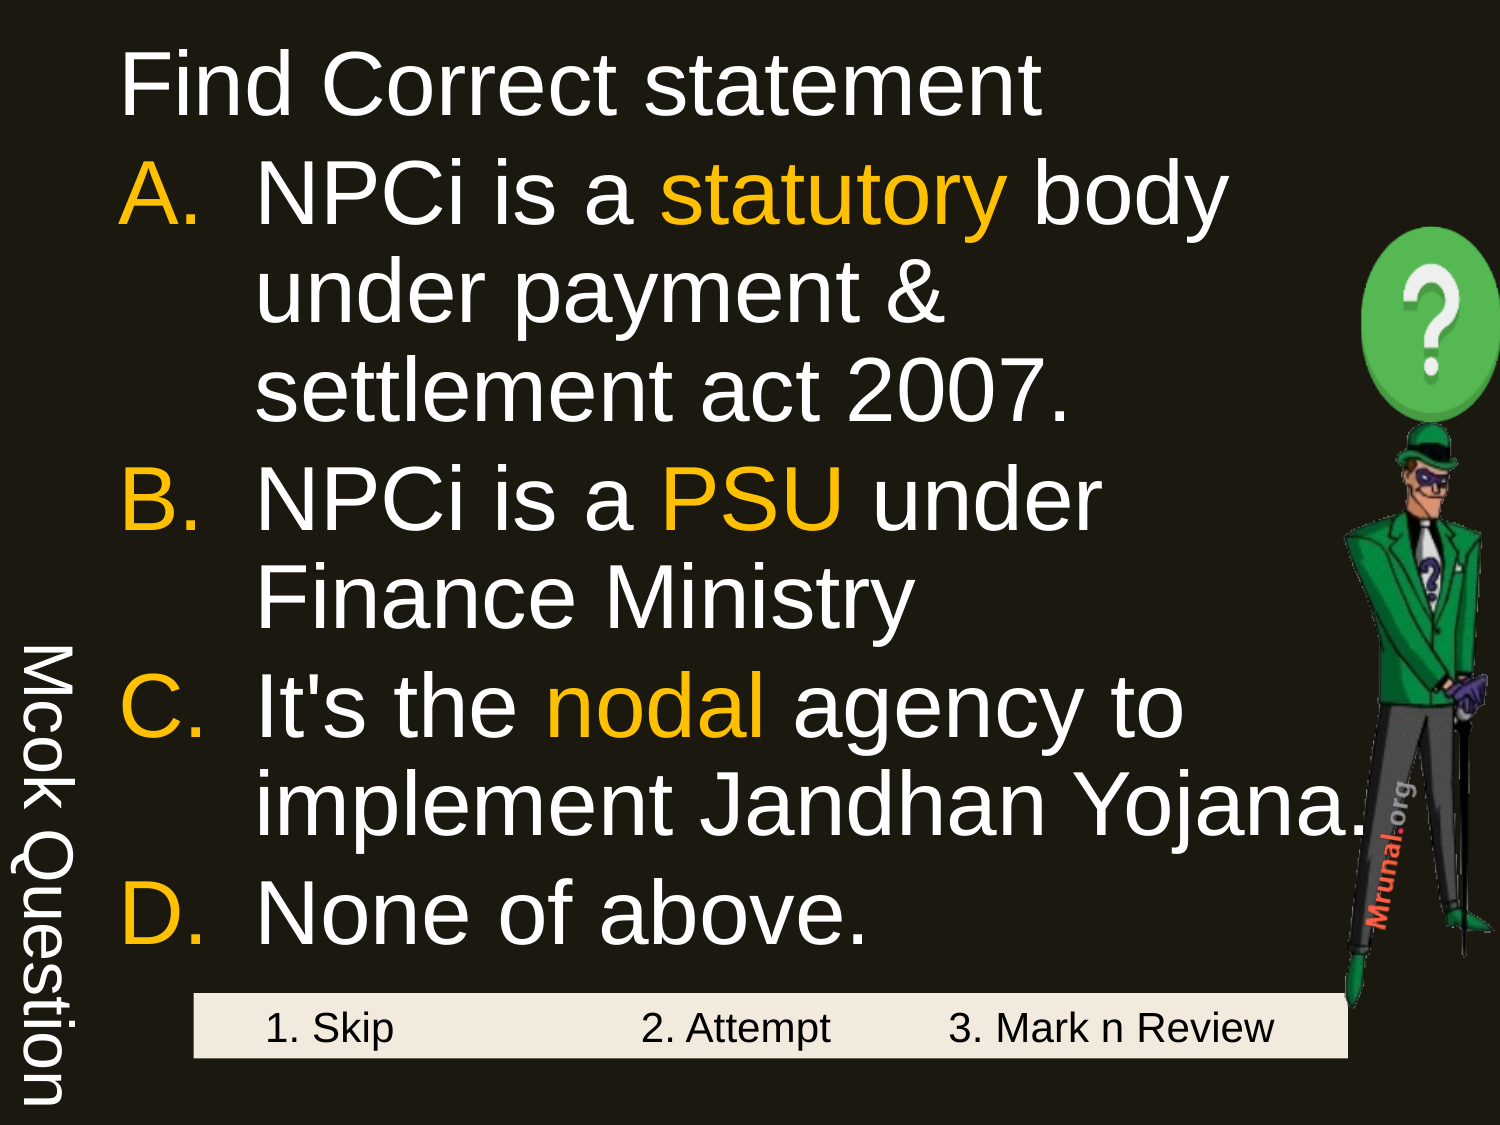

Mcok Question
Find Correct statement
NPCi is a statutory body under payment & settlement act 2007.
NPCi is a PSU under Finance Ministry
It's the nodal agency to implement Jandhan Yojana.
None of above.